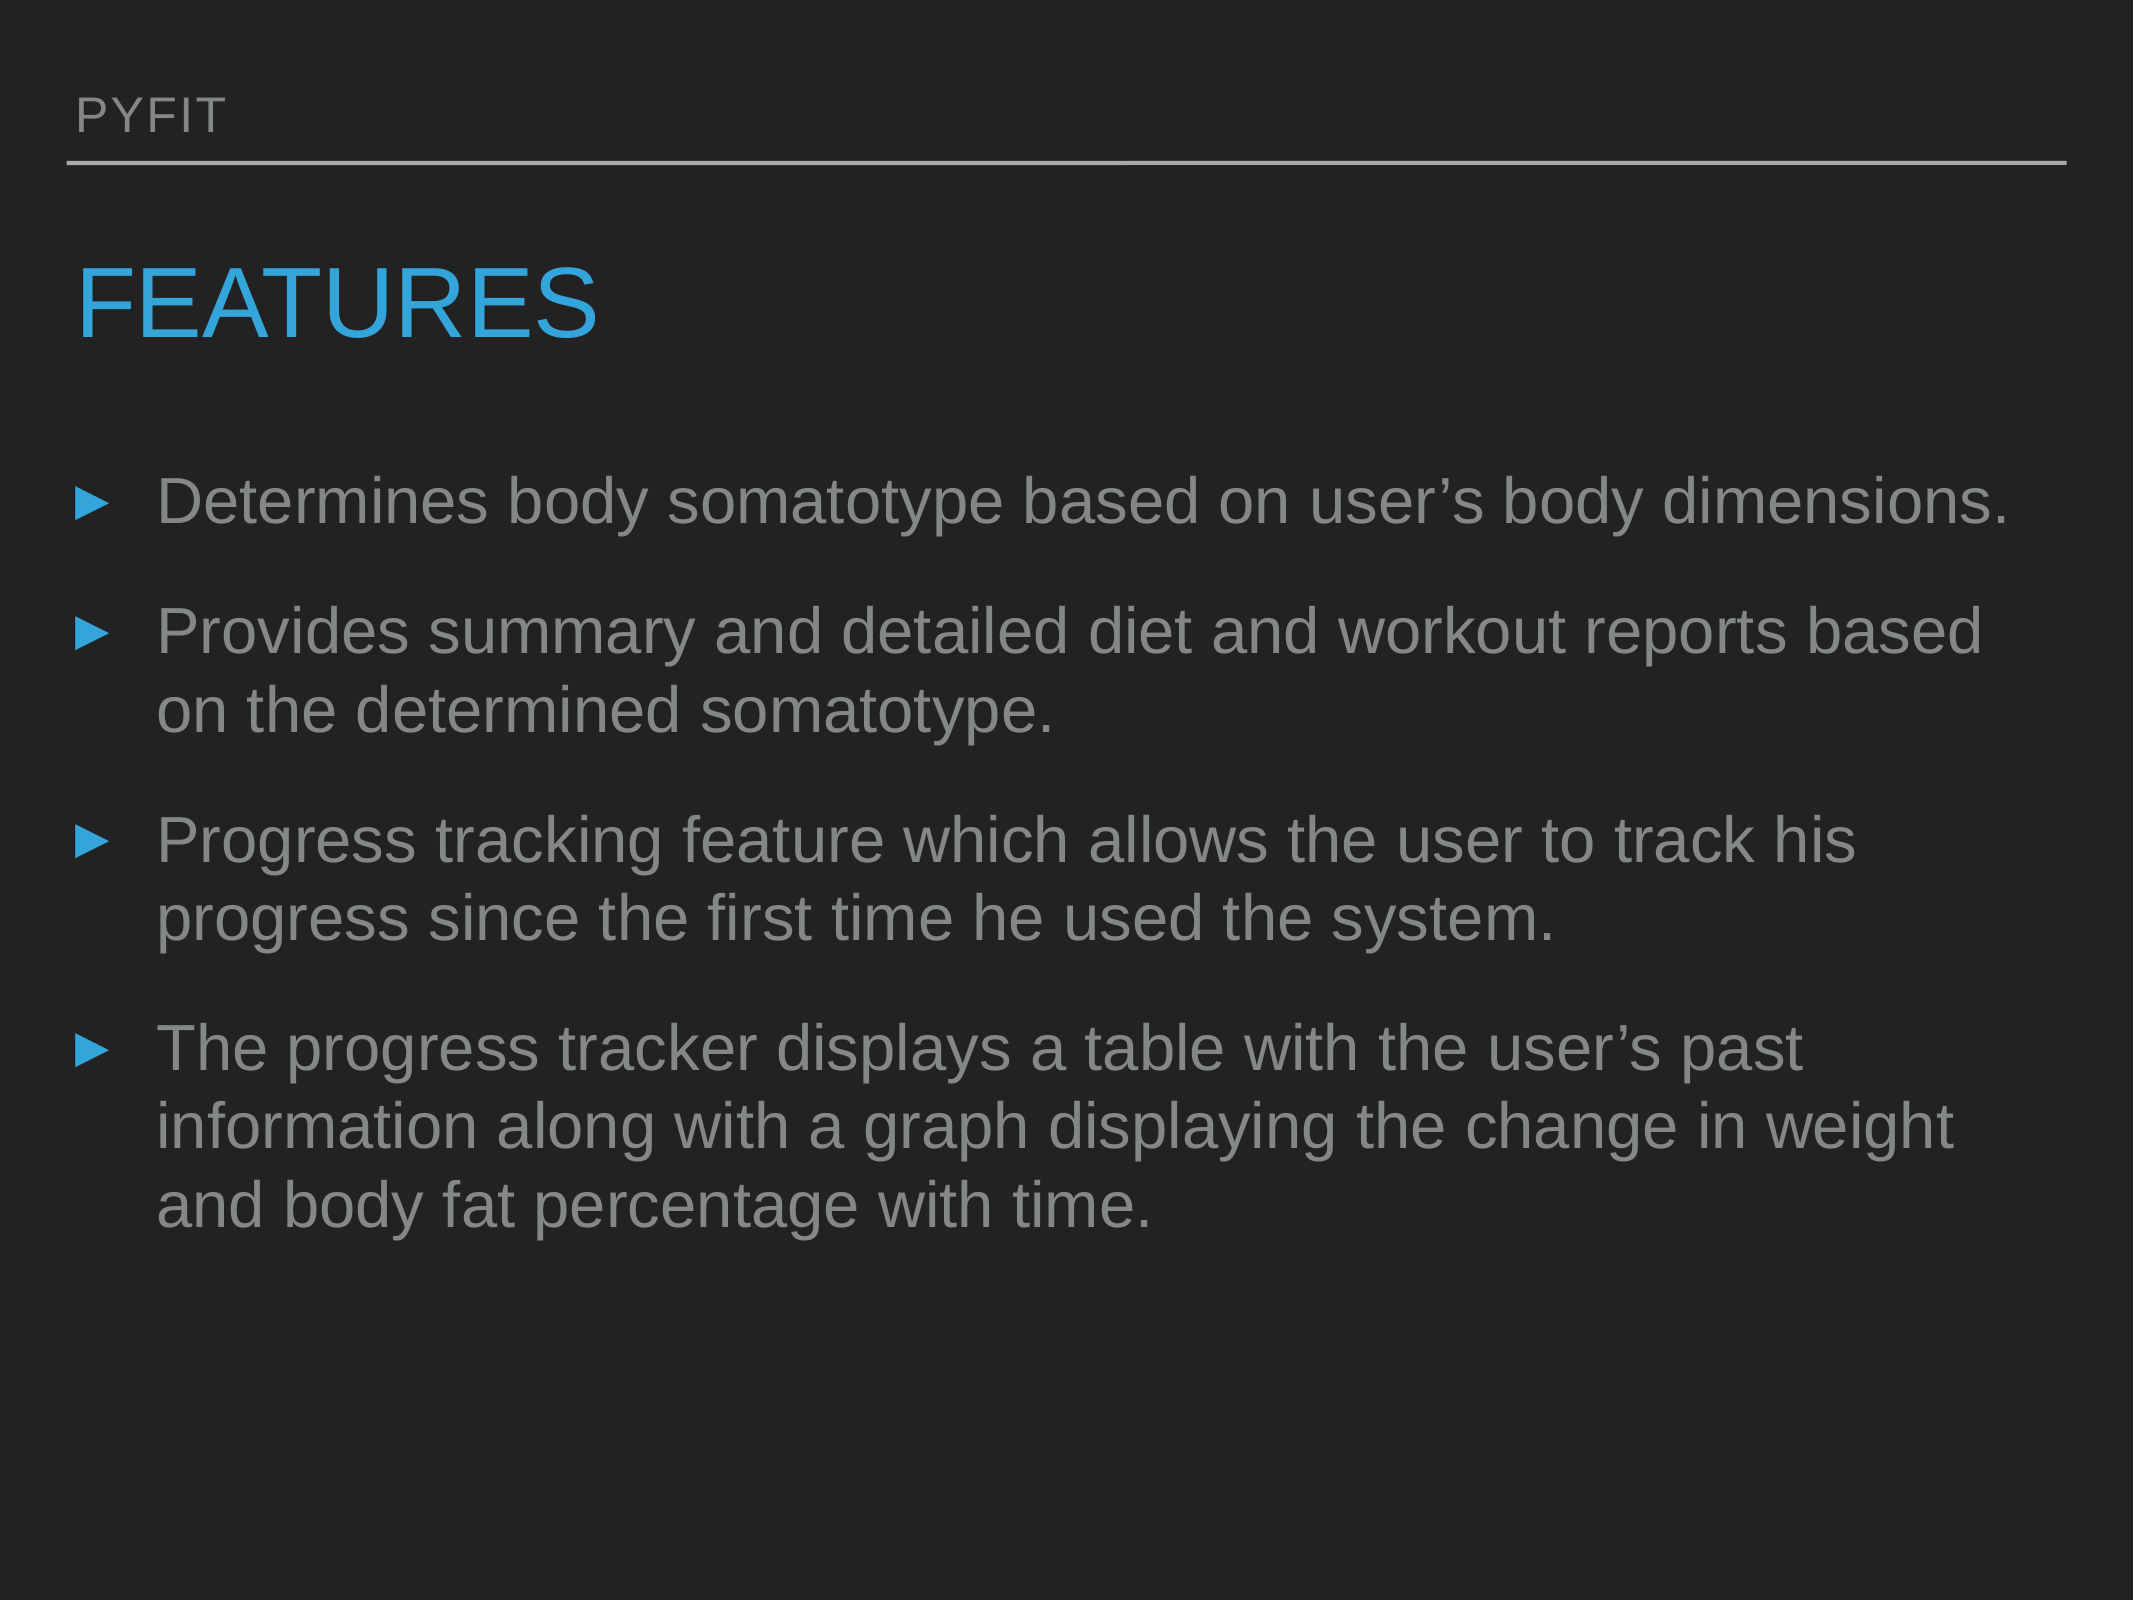

PYFIT
# FEATURES
Determines body somatotype based on user’s body dimensions.
Provides summary and detailed diet and workout reports based on the determined somatotype.
Progress tracking feature which allows the user to track his progress since the first time he used the system.
The progress tracker displays a table with the user’s past information along with a graph displaying the change in weight and body fat percentage with time.